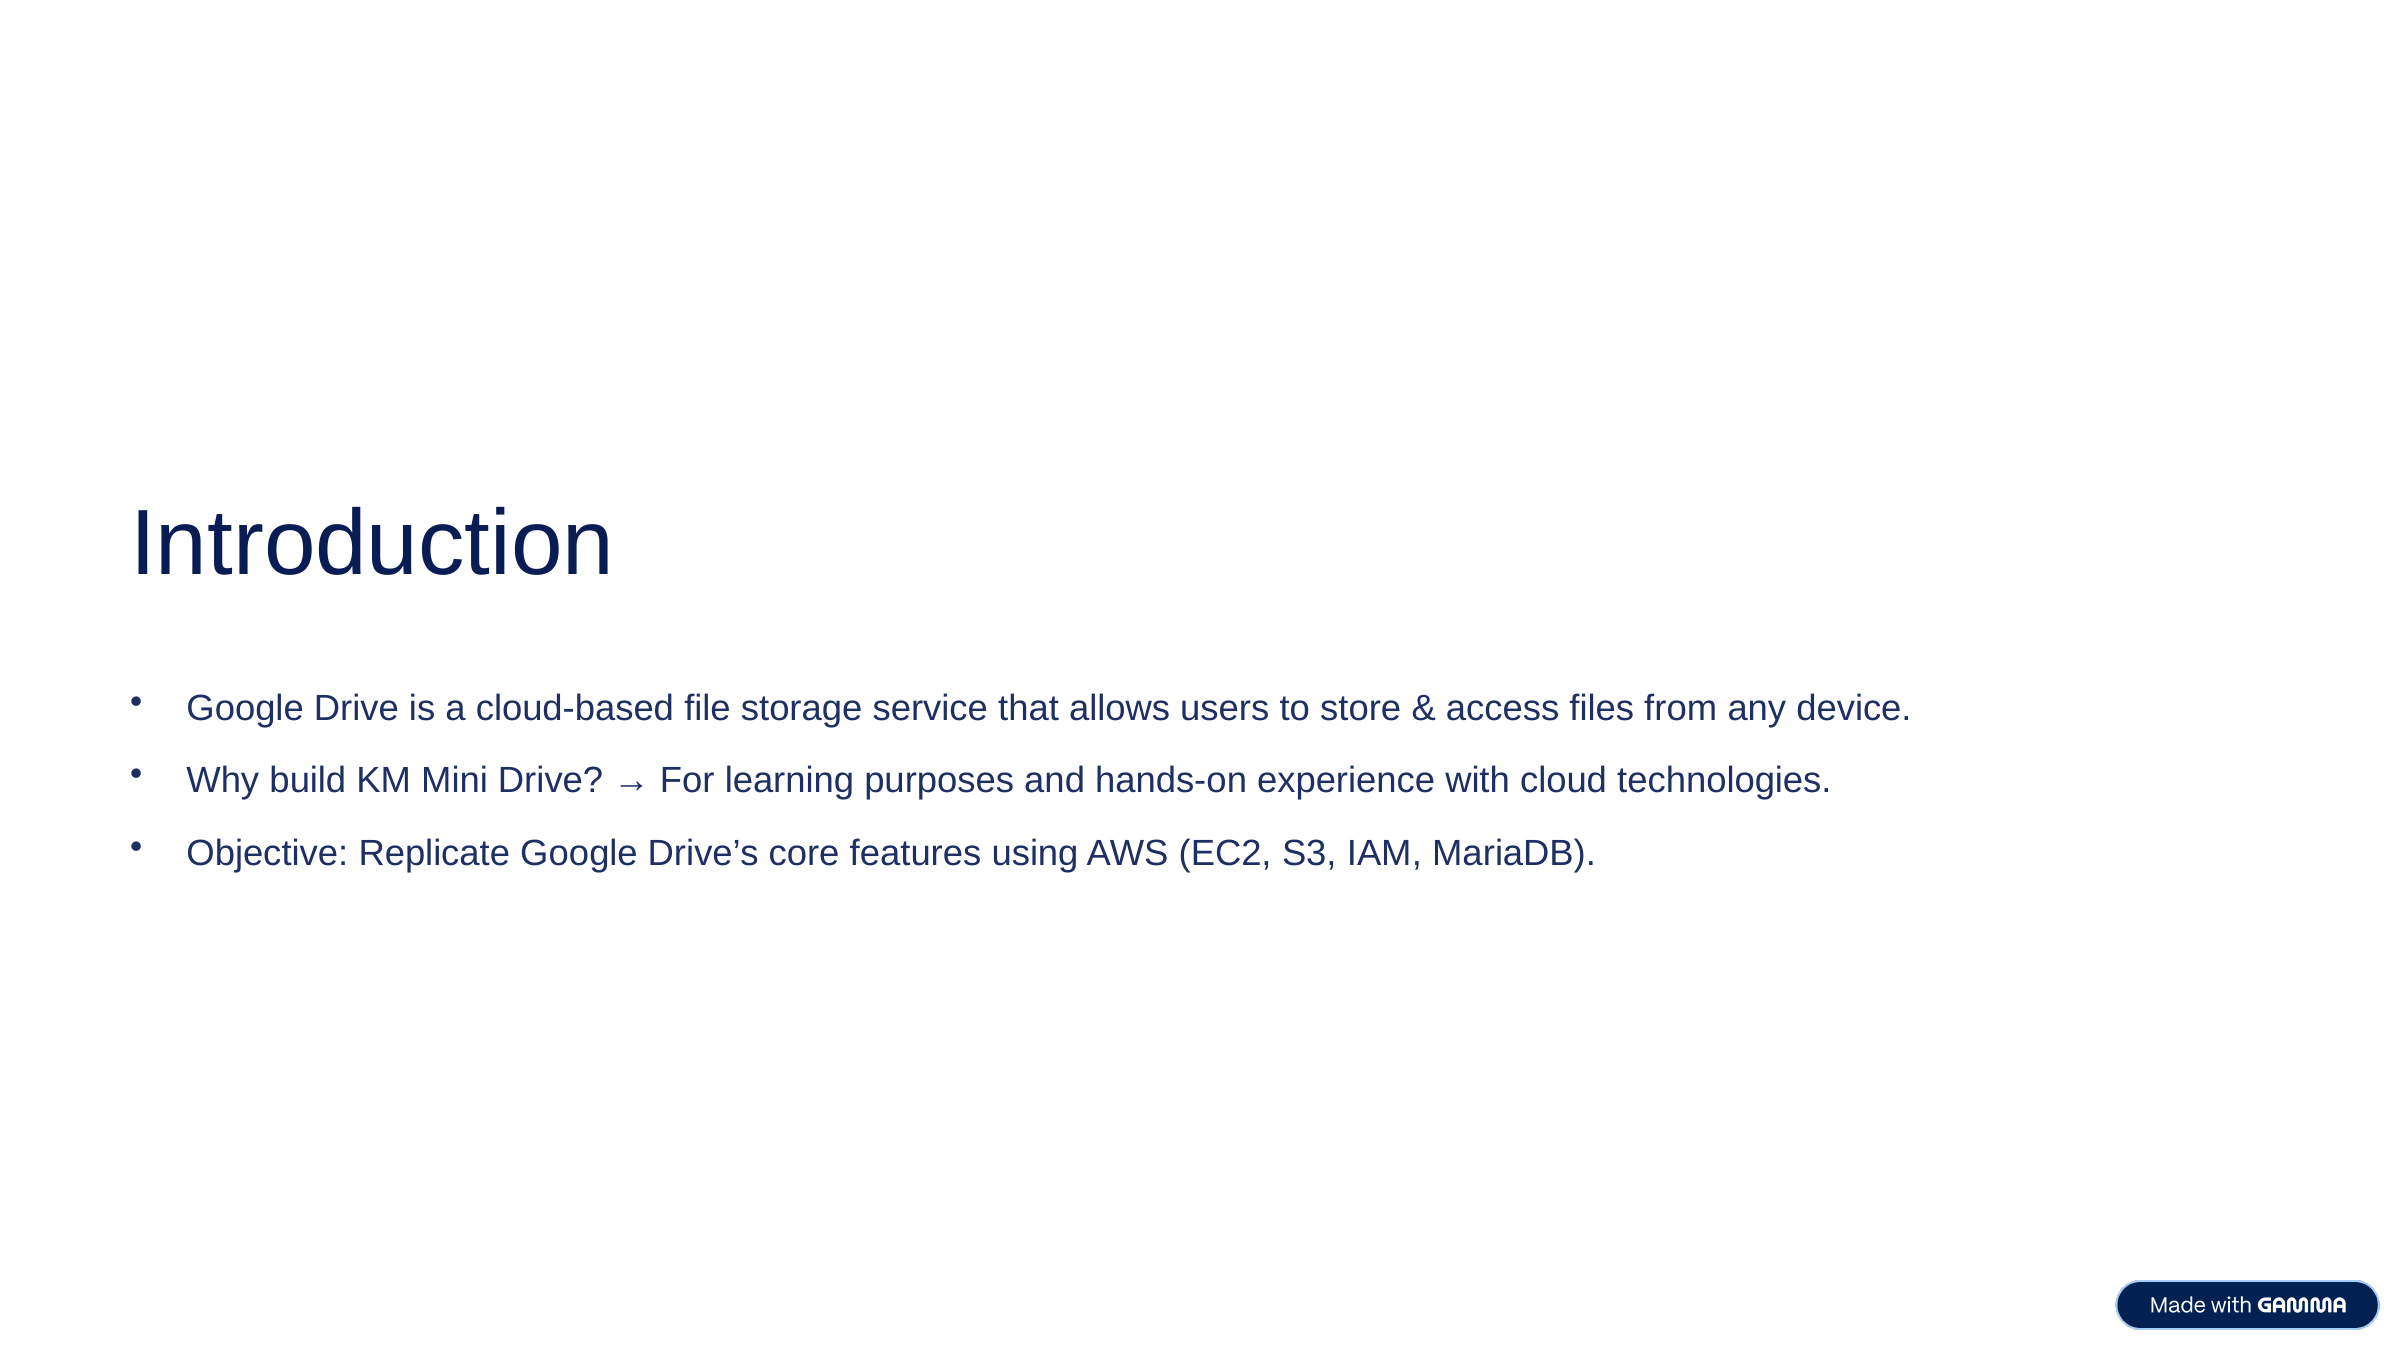

Introduction
Google Drive is a cloud-based file storage service that allows users to store & access files from any device.
Why build KM Mini Drive? → For learning purposes and hands-on experience with cloud technologies.
Objective: Replicate Google Drive’s core features using AWS (EC2, S3, IAM, MariaDB).